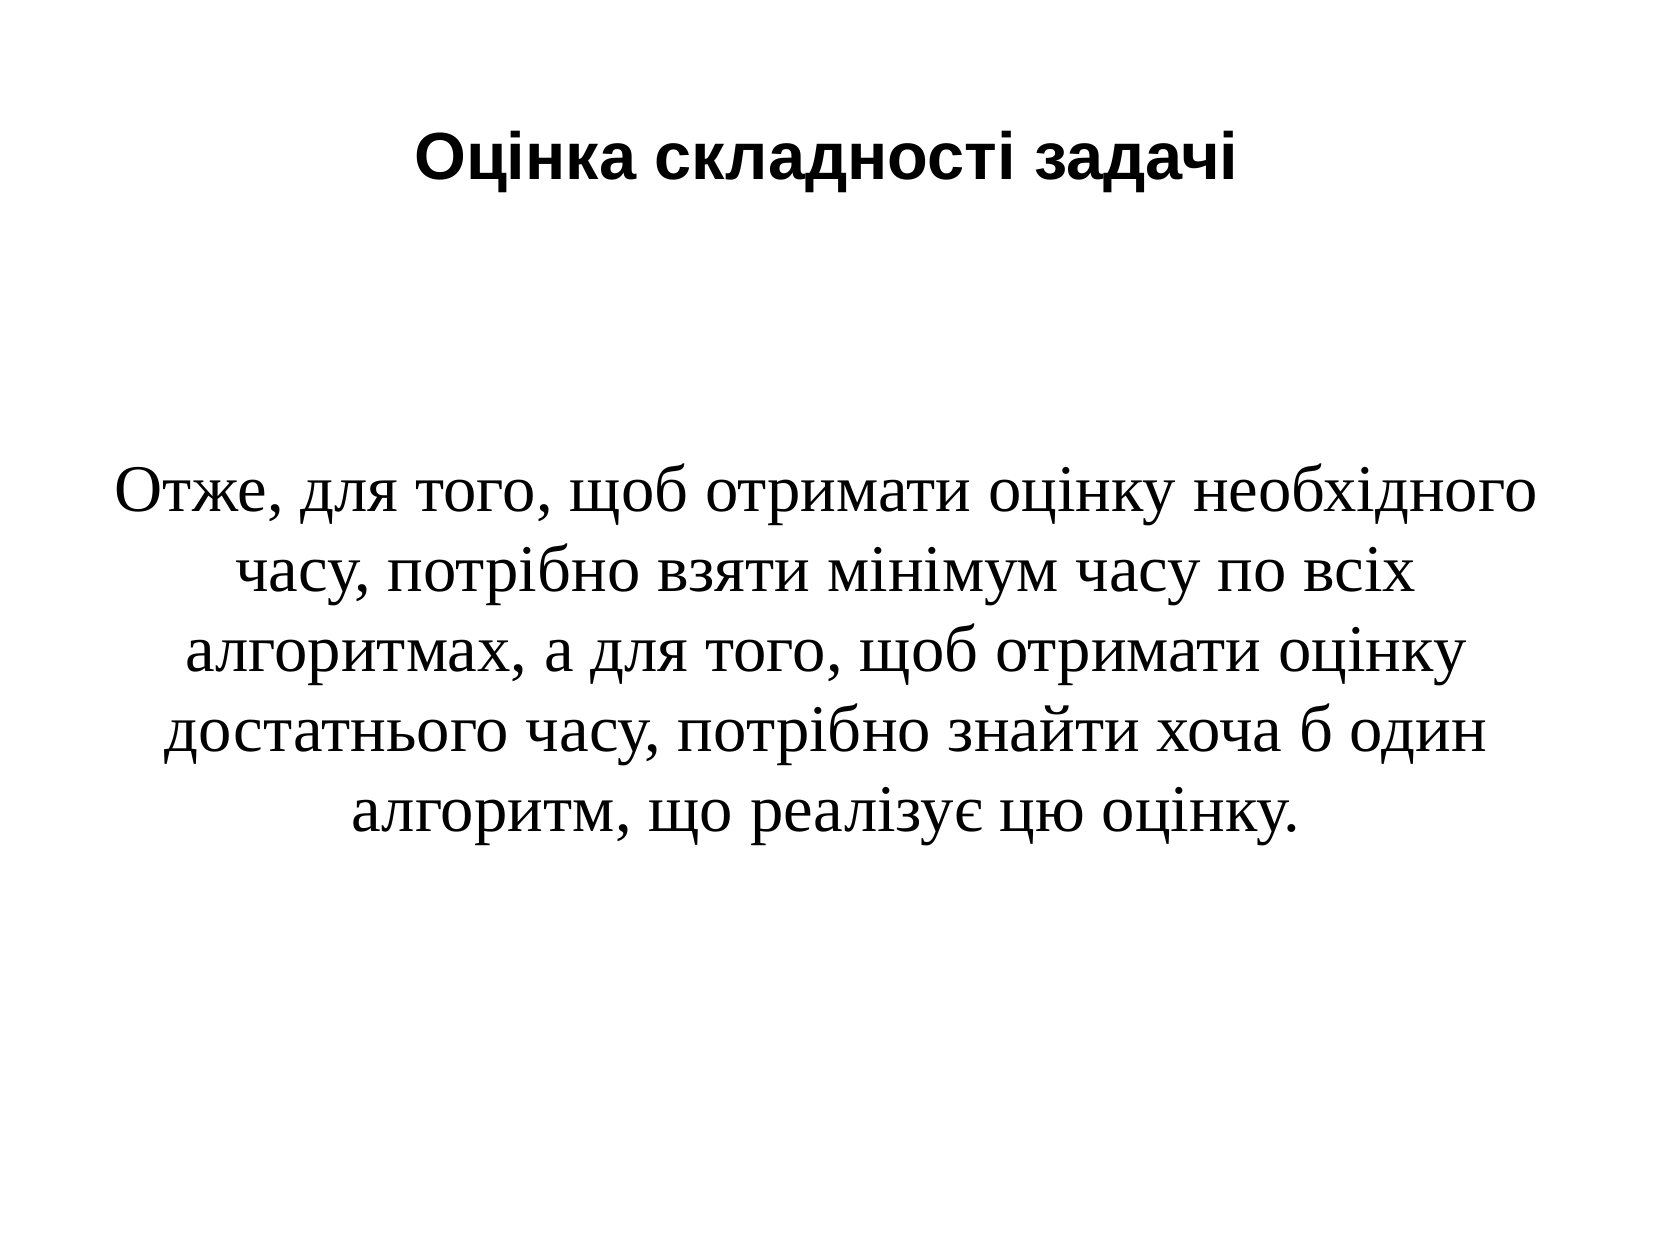

Оцінка складності задачі
Отже, для того, щоб отримати оцінку необхідного часу, потрібно взяти мінімум часу по всіх алгоритмах, а для того, щоб отримати оцінку достатнього часу, потрібно знайти хоча б один алгоритм, що реалізує цю оцінку.